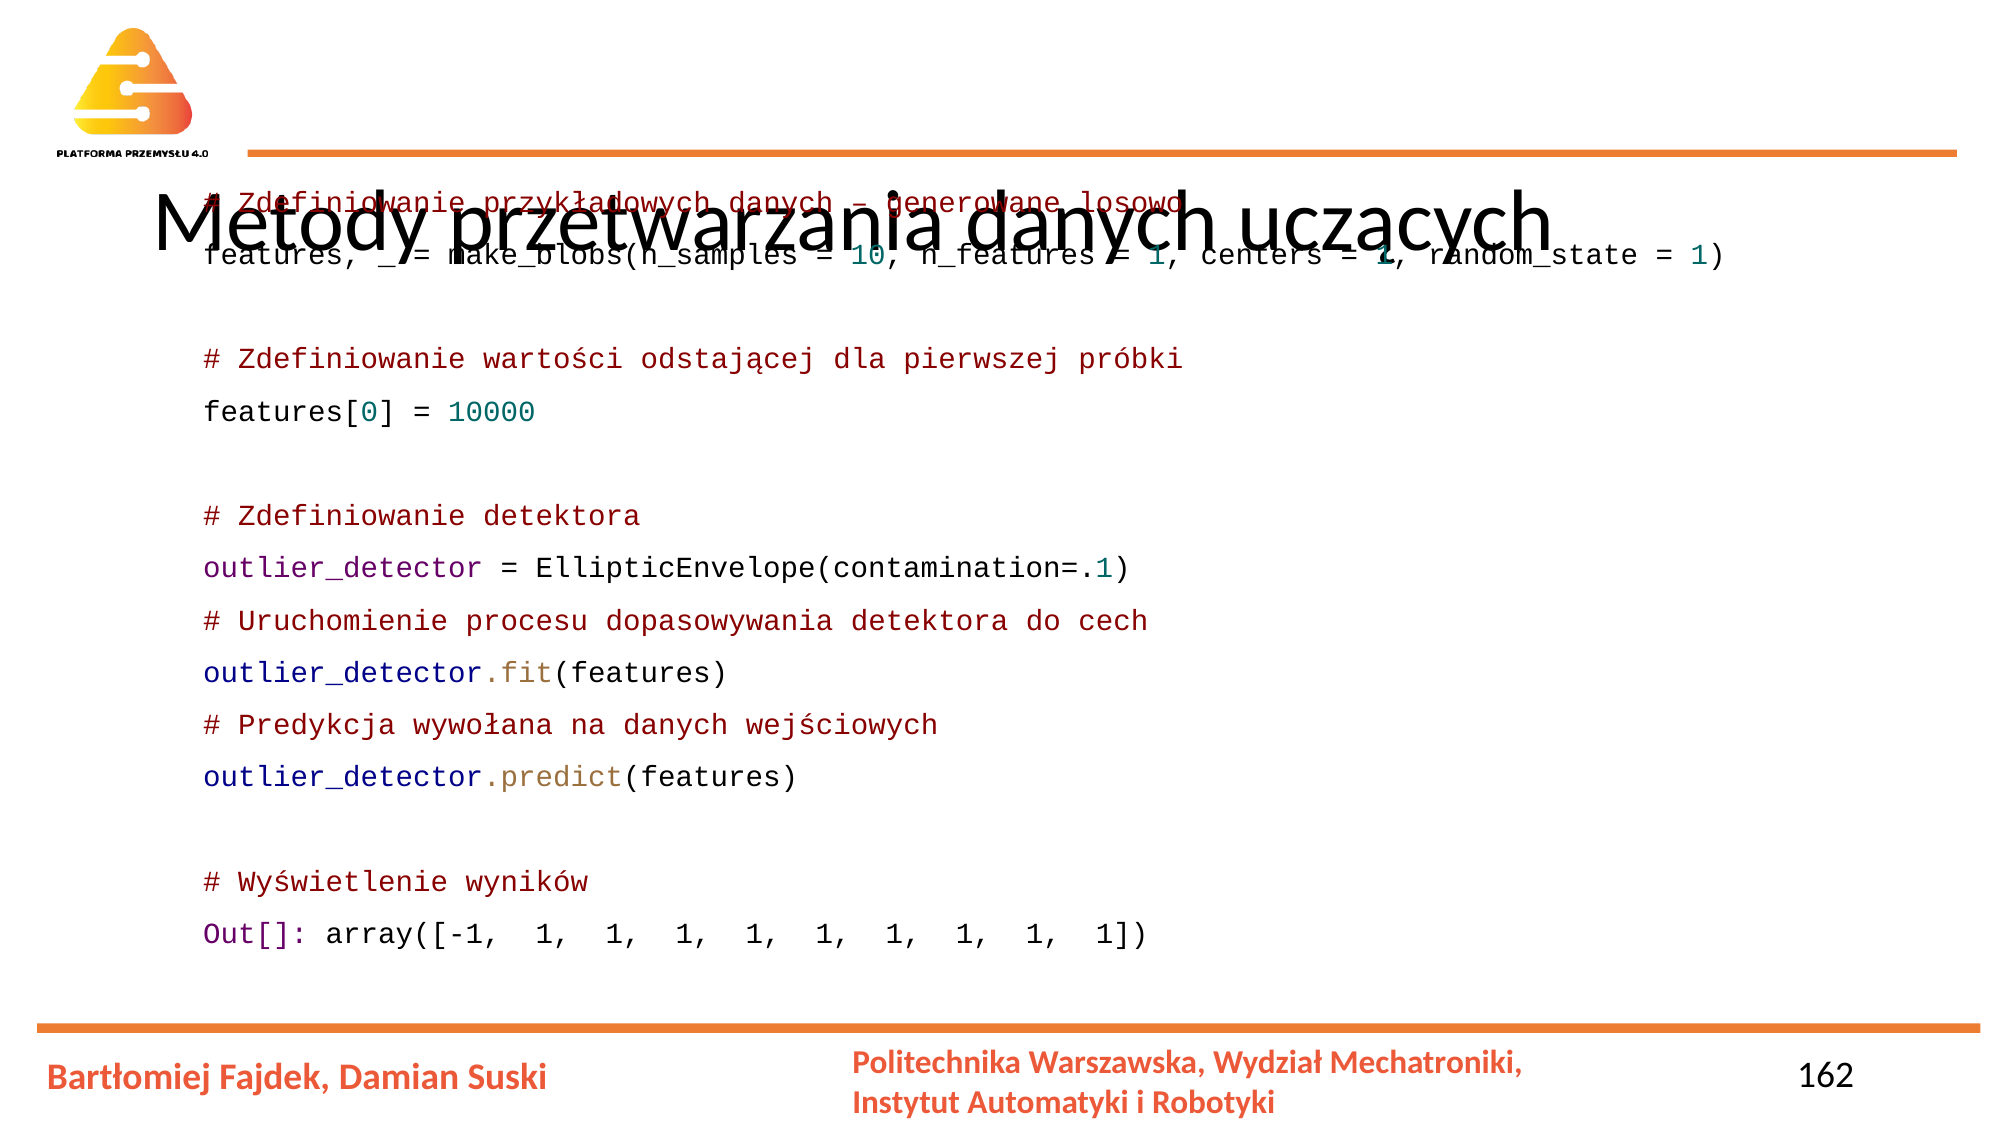

# Metody przetwarzania danych uczących
# Zdefiniowanie przykładowych danych – generowane losowo
features, _ = make_blobs(n_samples = 10, n_features = 1, centers = 1, random_state = 1)

# Zdefiniowanie wartości odstającej dla pierwszej próbki
features[0] = 10000

# Zdefiniowanie detektora
outlier_detector = EllipticEnvelope(contamination=.1)
# Uruchomienie procesu dopasowywania detektora do cech
outlier_detector.fit(features)
# Predykcja wywołana na danych wejściowych
outlier_detector.predict(features)

# Wyświetlenie wyników
Out[]: array([-1,  1,  1,  1,  1,  1,  1,  1,  1,  1])

162